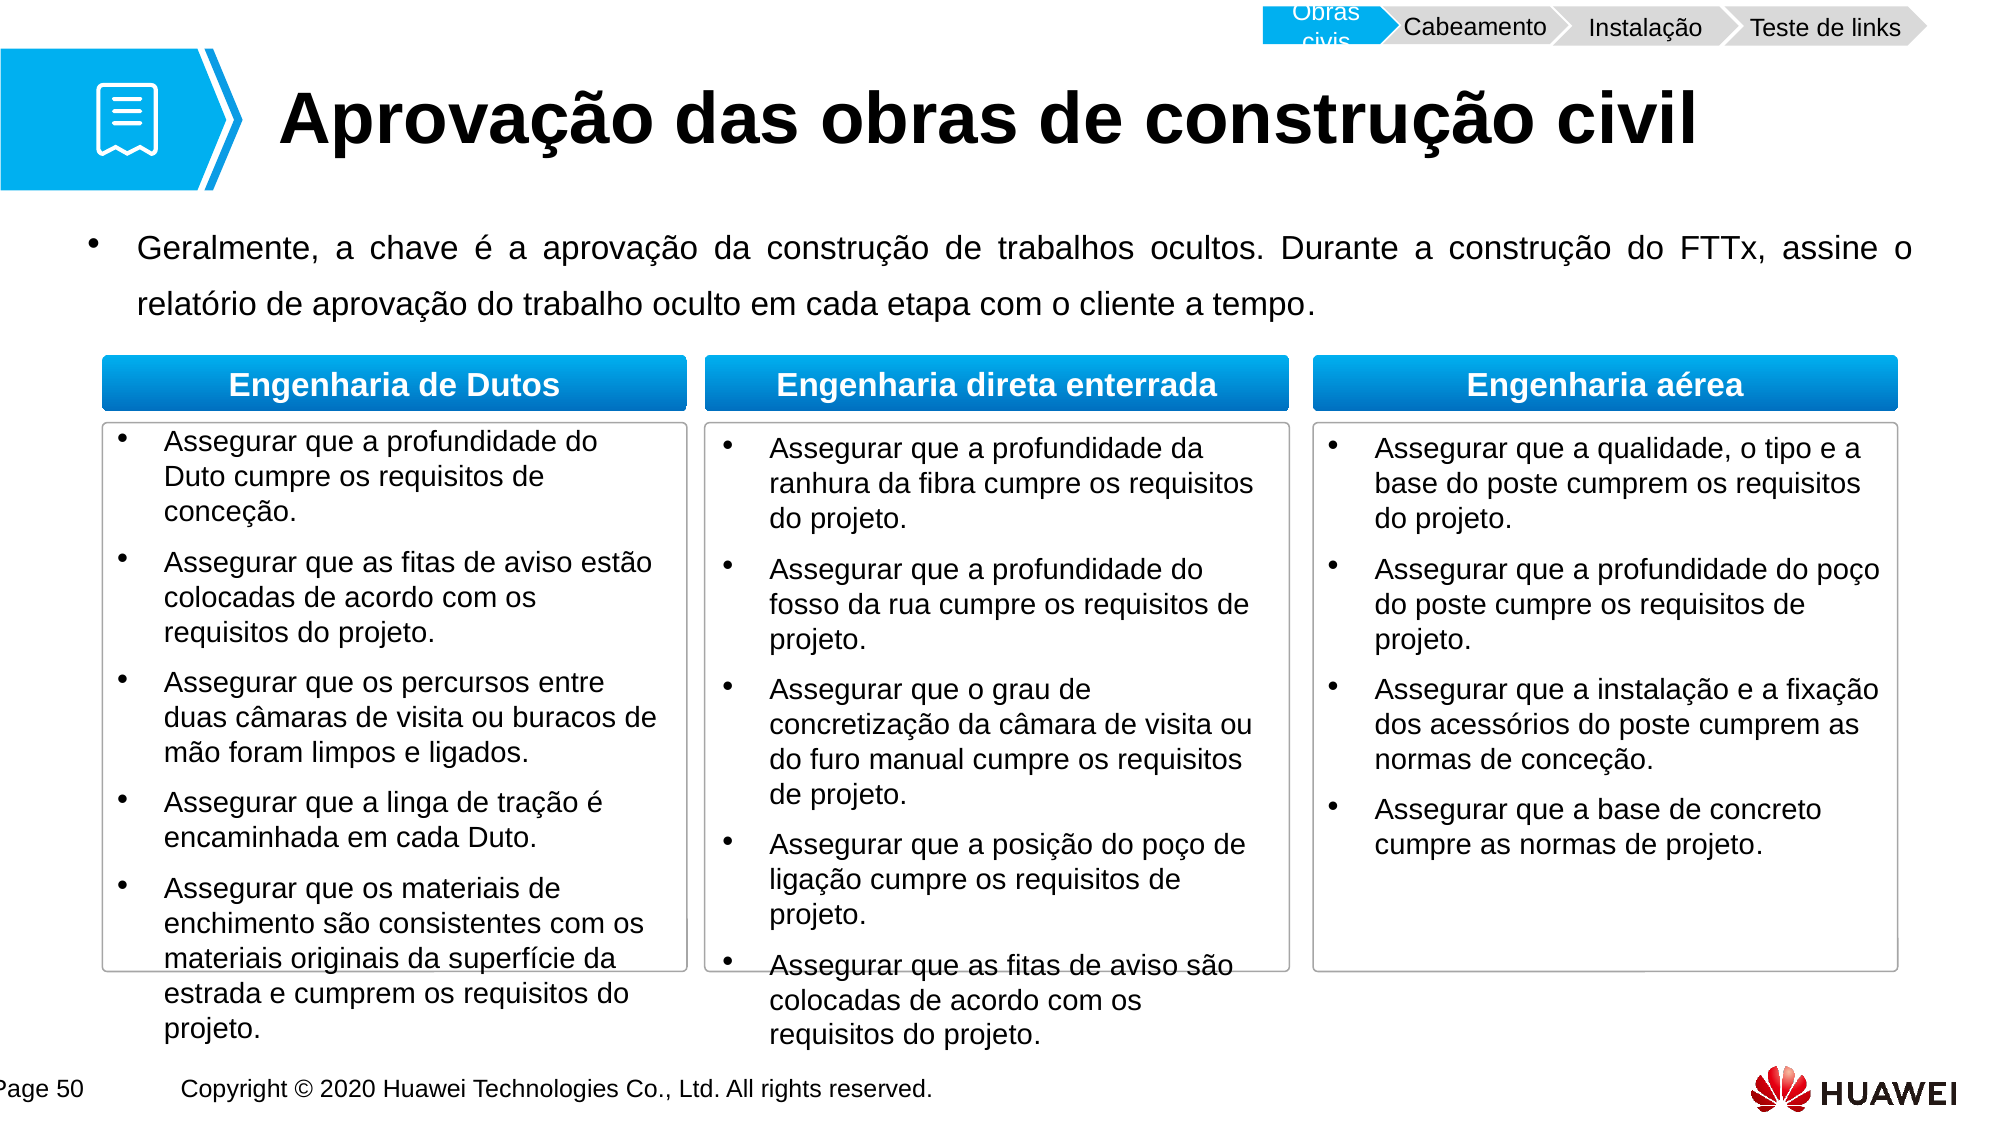

Obras civis
Cabeamento
Instalação
Teste de links
# Aprovação das obras de construção civil
Geralmente, a chave é a aprovação da construção de trabalhos ocultos. Durante a construção do FTTx, assine o relatório de aprovação do trabalho oculto em cada etapa com o cliente a tempo.
Engenharia de Dutos
Engenharia aérea
Engenharia direta enterrada
Assegurar que a profundidade do Duto cumpre os requisitos de conceção.
Assegurar que as fitas de aviso estão colocadas de acordo com os requisitos do projeto.
Assegurar que os percursos entre duas câmaras de visita ou buracos de mão foram limpos e ligados.
Assegurar que a linga de tração é encaminhada em cada Duto.
Assegurar que os materiais de enchimento são consistentes com os materiais originais da superfície da estrada e cumprem os requisitos do projeto.
Assegurar que a profundidade da ranhura da fibra cumpre os requisitos do projeto.
Assegurar que a profundidade do fosso da rua cumpre os requisitos de projeto.
Assegurar que o grau de concretização da câmara de visita ou do furo manual cumpre os requisitos de projeto.
Assegurar que a posição do poço de ligação cumpre os requisitos de projeto.
Assegurar que as fitas de aviso são colocadas de acordo com os requisitos do projeto.
Assegurar que a qualidade, o tipo e a base do poste cumprem os requisitos do projeto.
Assegurar que a profundidade do poço do poste cumpre os requisitos de projeto.
Assegurar que a instalação e a fixação dos acessórios do poste cumprem as normas de conceção.
Assegurar que a base de concreto cumpre as normas de projeto.